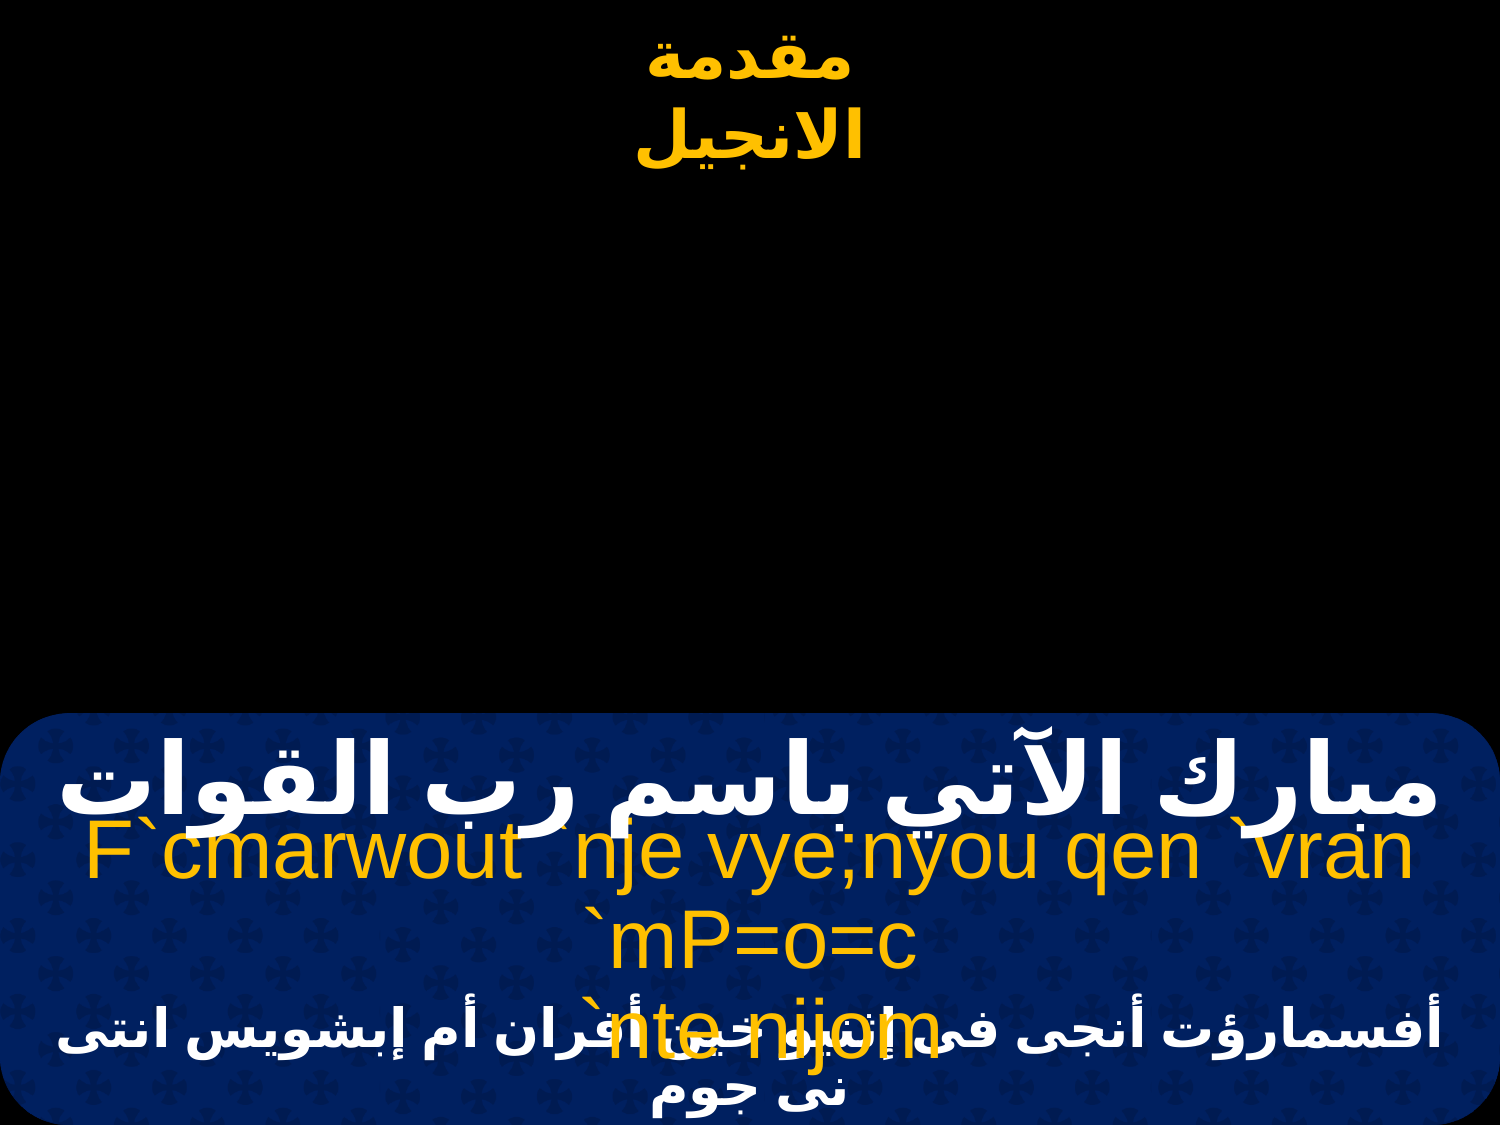

#
مبارك الآتي باسم رب القوات
F`cmarwout `nje vye;nyou qen `vran `mP=o=c
 `nte nijom
أفسمارؤت أنجى فى إثنيو خين أفران أم إبشويس انتى نى جوم